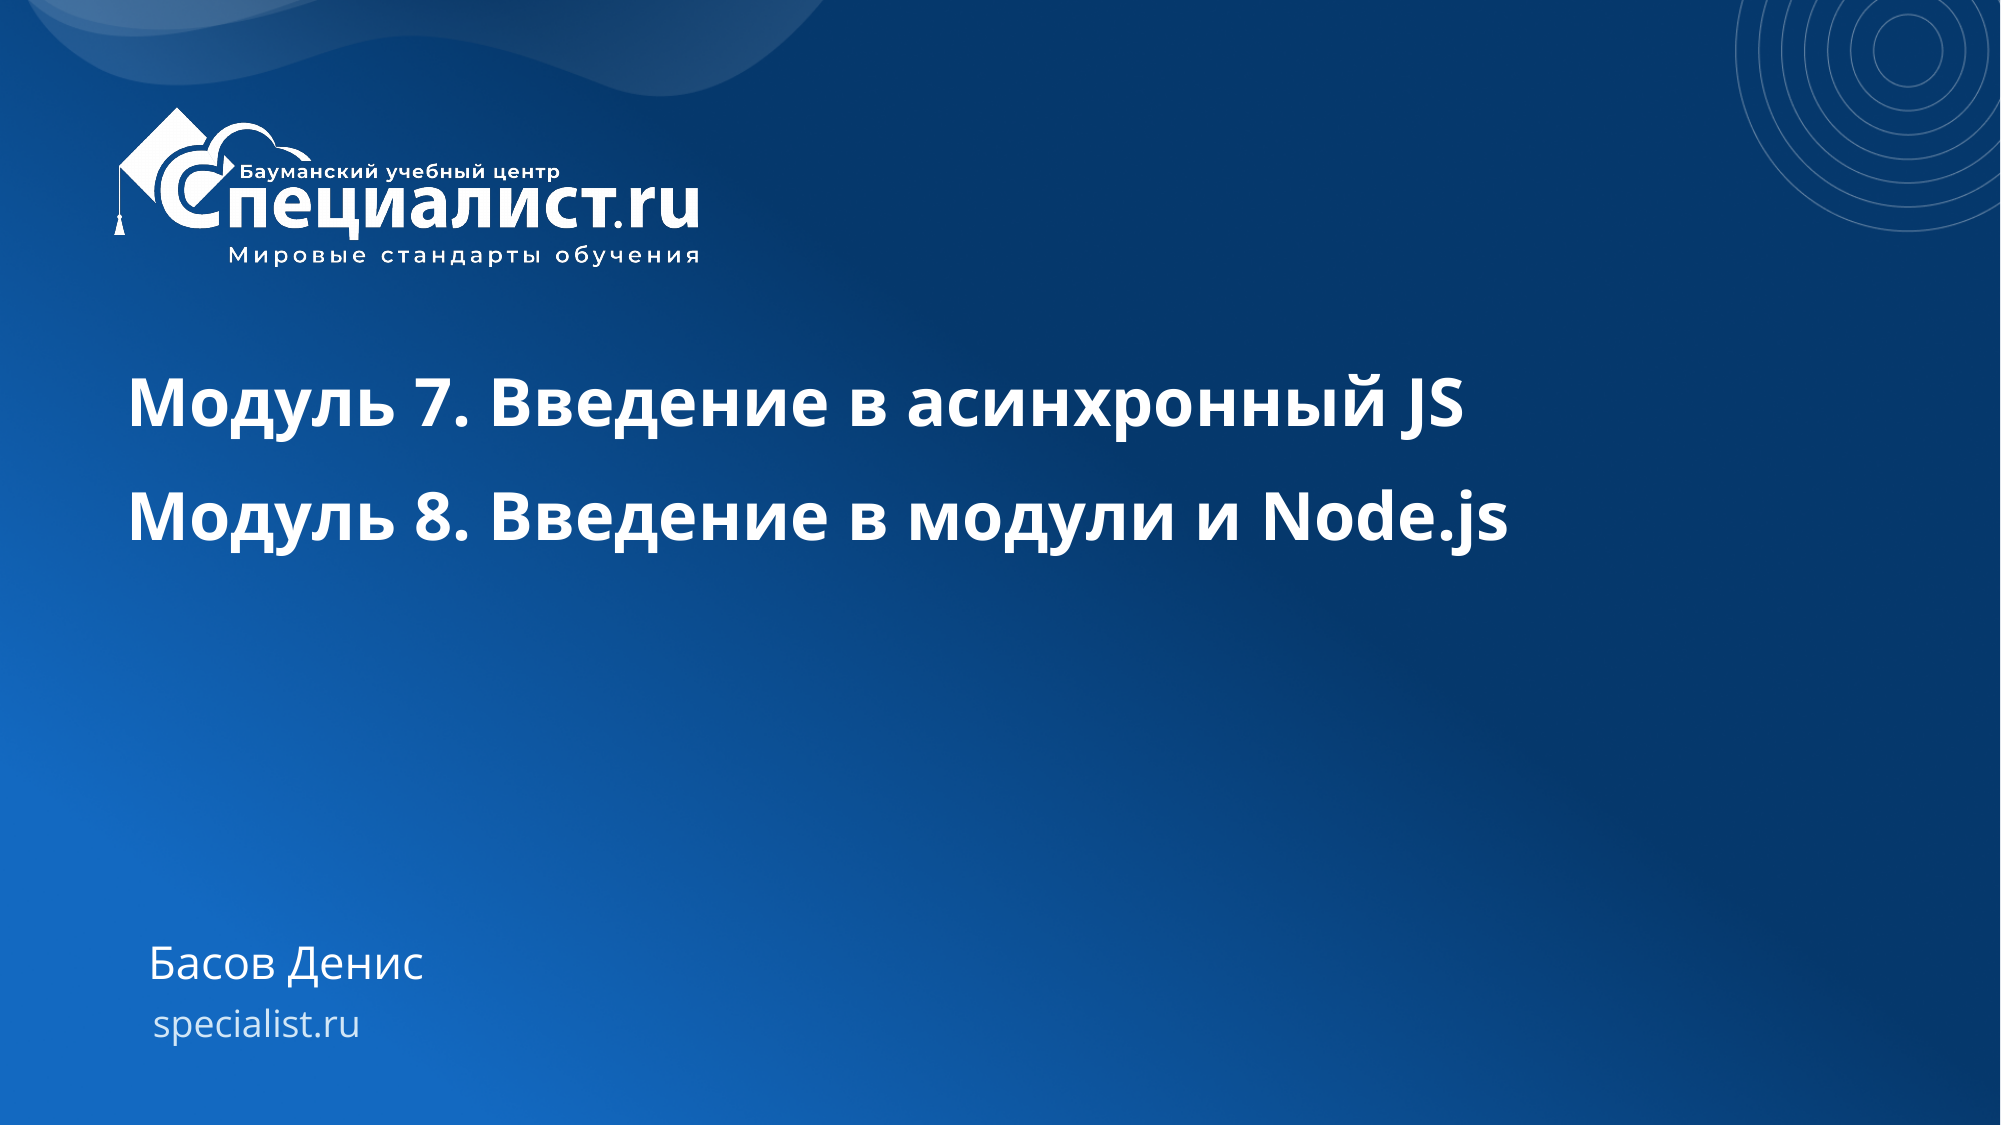

# Модуль 7. Введение в асинхронный JS
Модуль 8. Введение в модули и Node.js
Басов Денис